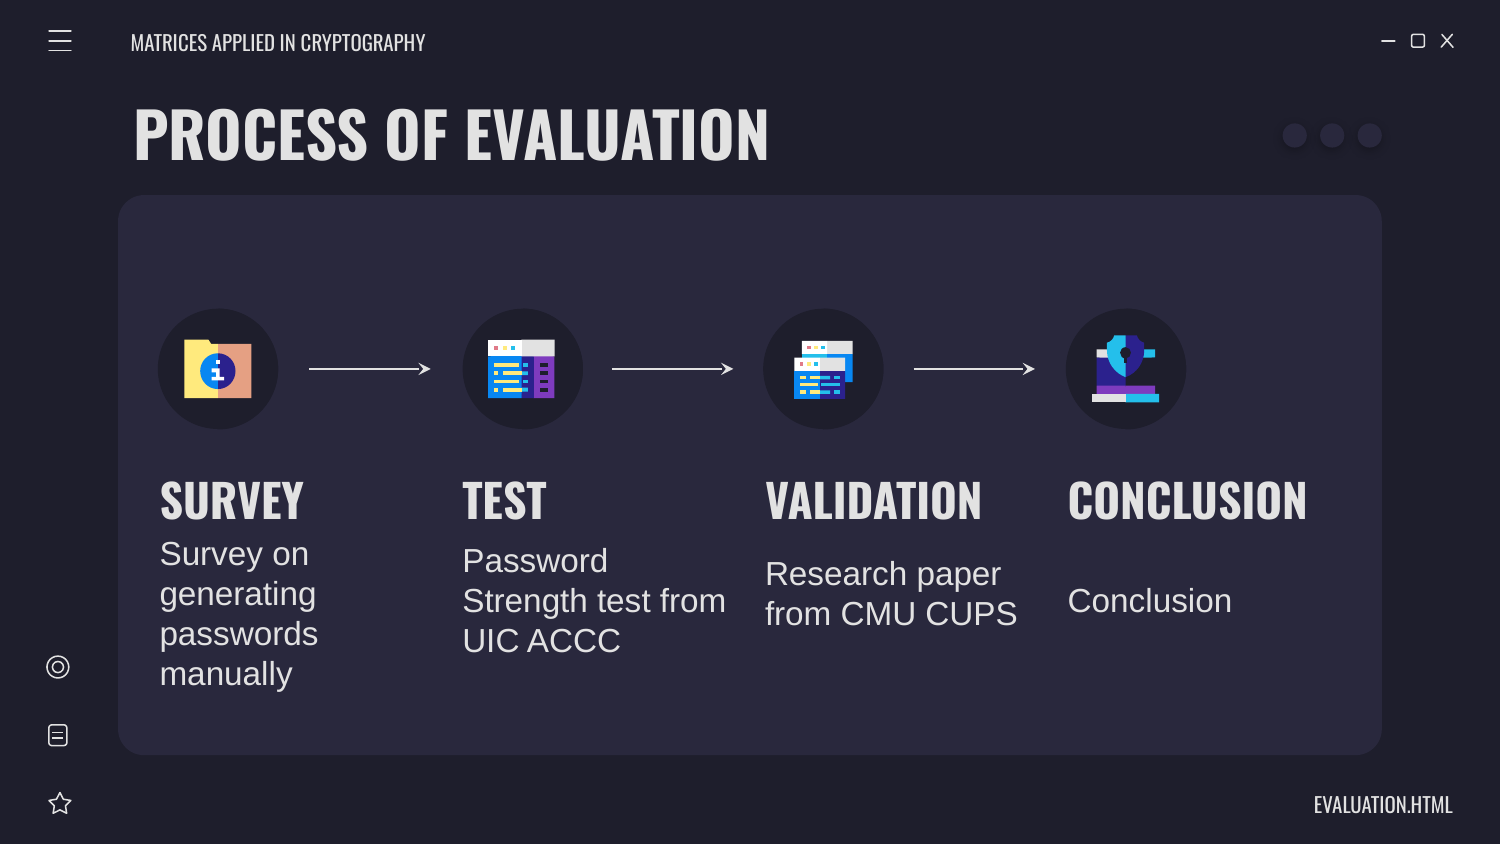

MATRICES APPLIED IN CRYPTOGRAPHY

# PROCESS OF EVALUATION

SURVEY
TEST
VALIDATION
CONCLUSION
Password Strength test from UIC ACCC
Conclusion
Survey on generating passwords manually
Research paper from CMU CUPS

EVALUATION.HTML